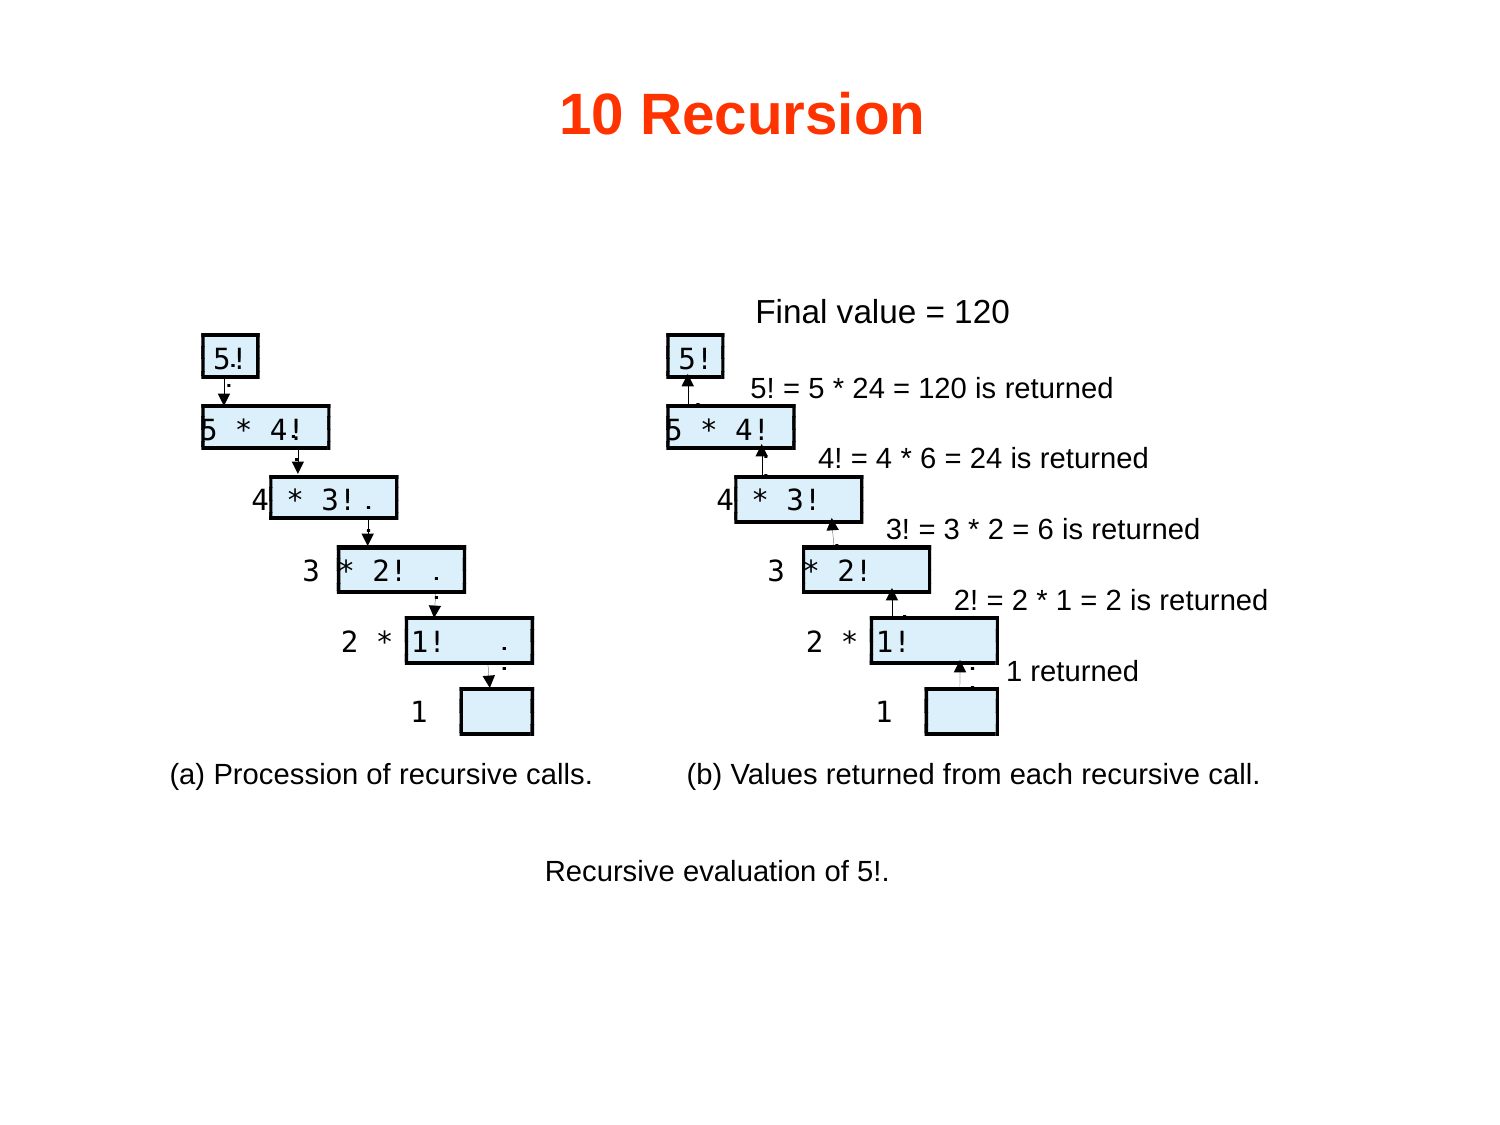

53
# 10 Recursion
Final value = 120

5!
5!

5! = 5 * 24 = 120 is returned

5 * 4!
5 * 4!

4! = 4 * 6 = 24 is returned

    4 * 3!
    4 * 3!

3! = 3 * 2 = 6 is returned

        3 * 2!
        3 * 2!

2! = 2 * 1 = 2 is returned

           2 * 1!
           2 * 1!

1 returned

               1
               1

(a) Procession of recursive calls.
(b) Values returned from each recursive call.
Recursive evaluation of 5!.